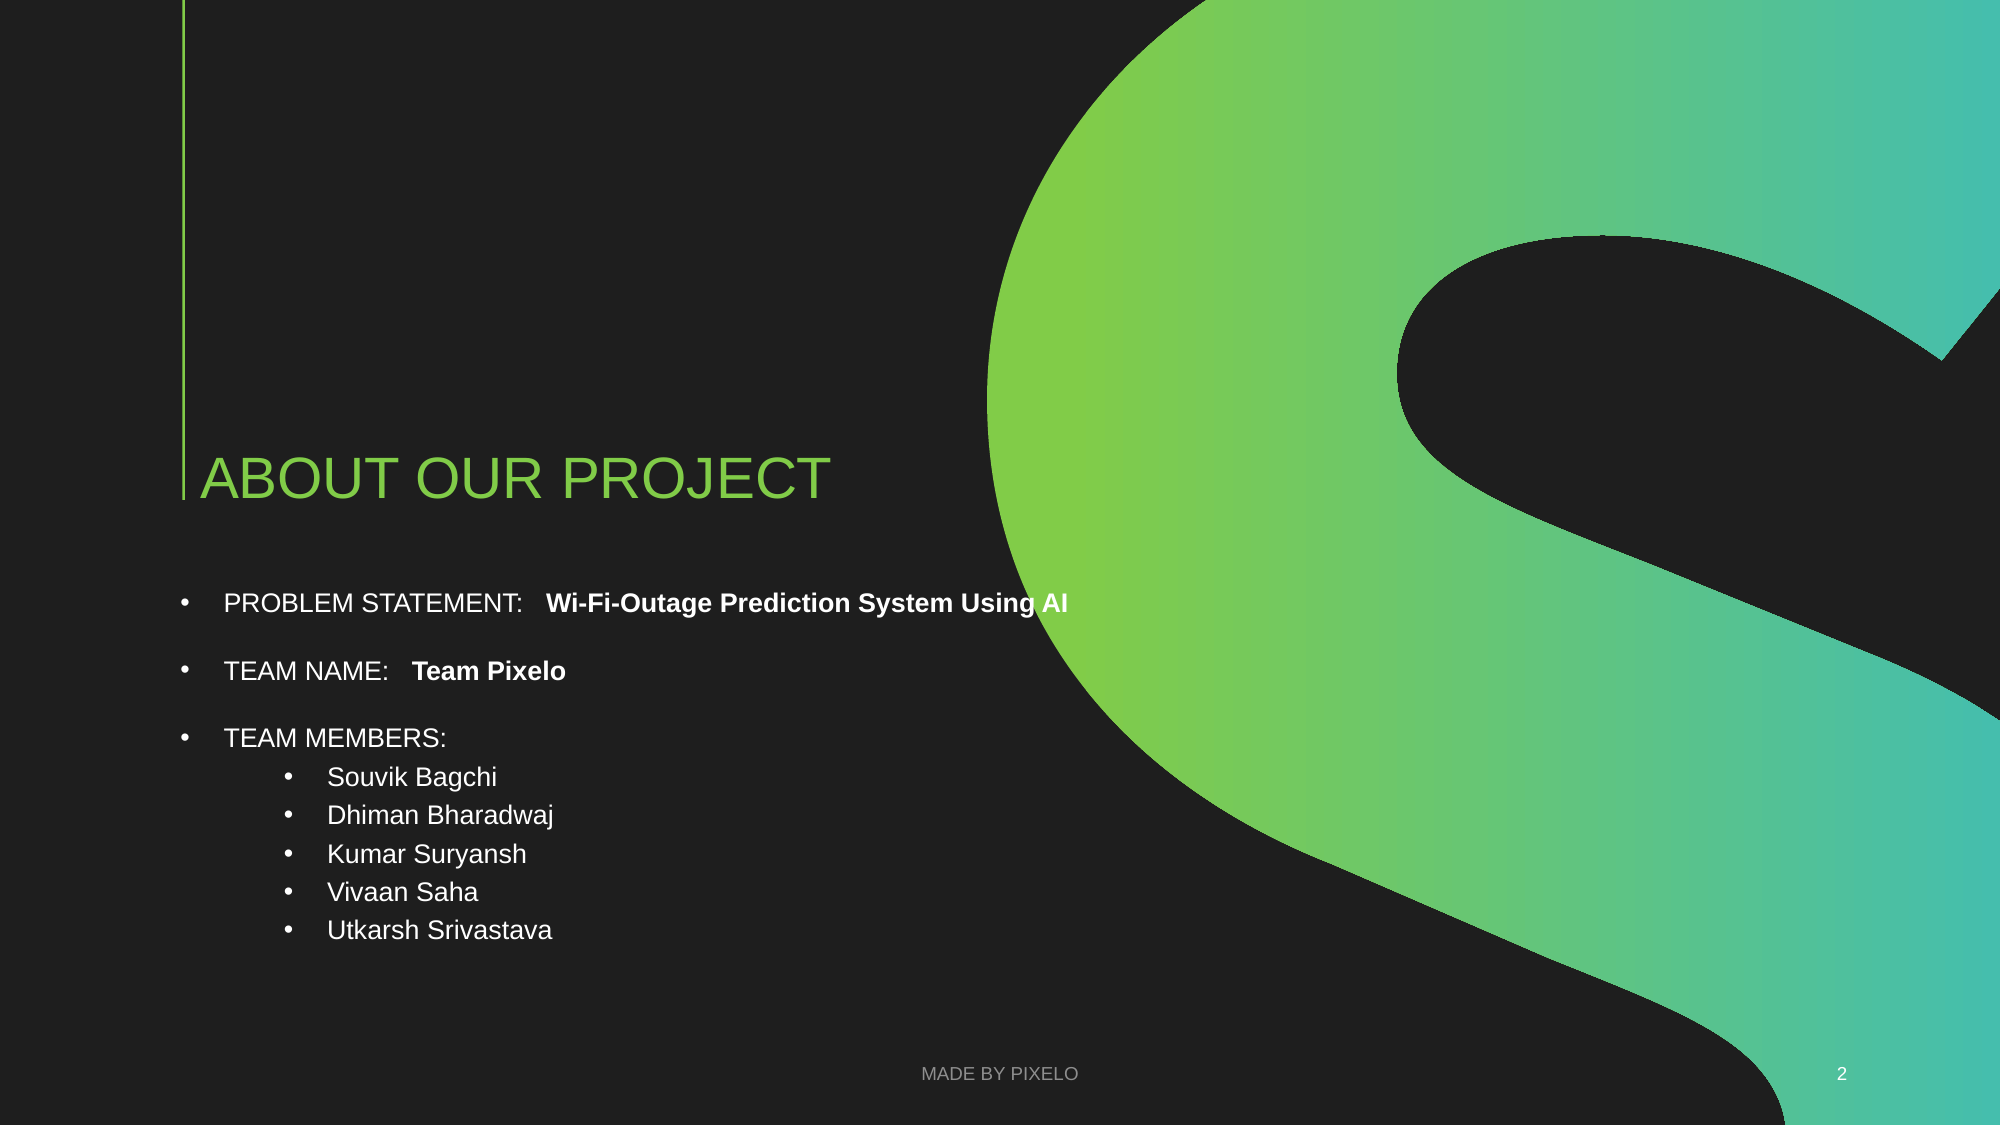

# About OUR PROJECT
PROBLEM STATEMENT:   Wi-Fi-Outage Prediction System Using AI
TEAM NAME:   Team Pixelo
TEAM MEMBERS:
Souvik Bagchi
Dhiman Bharadwaj
Kumar Suryansh
Vivaan Saha
Utkarsh Srivastava
MADE BY PIXELO
2